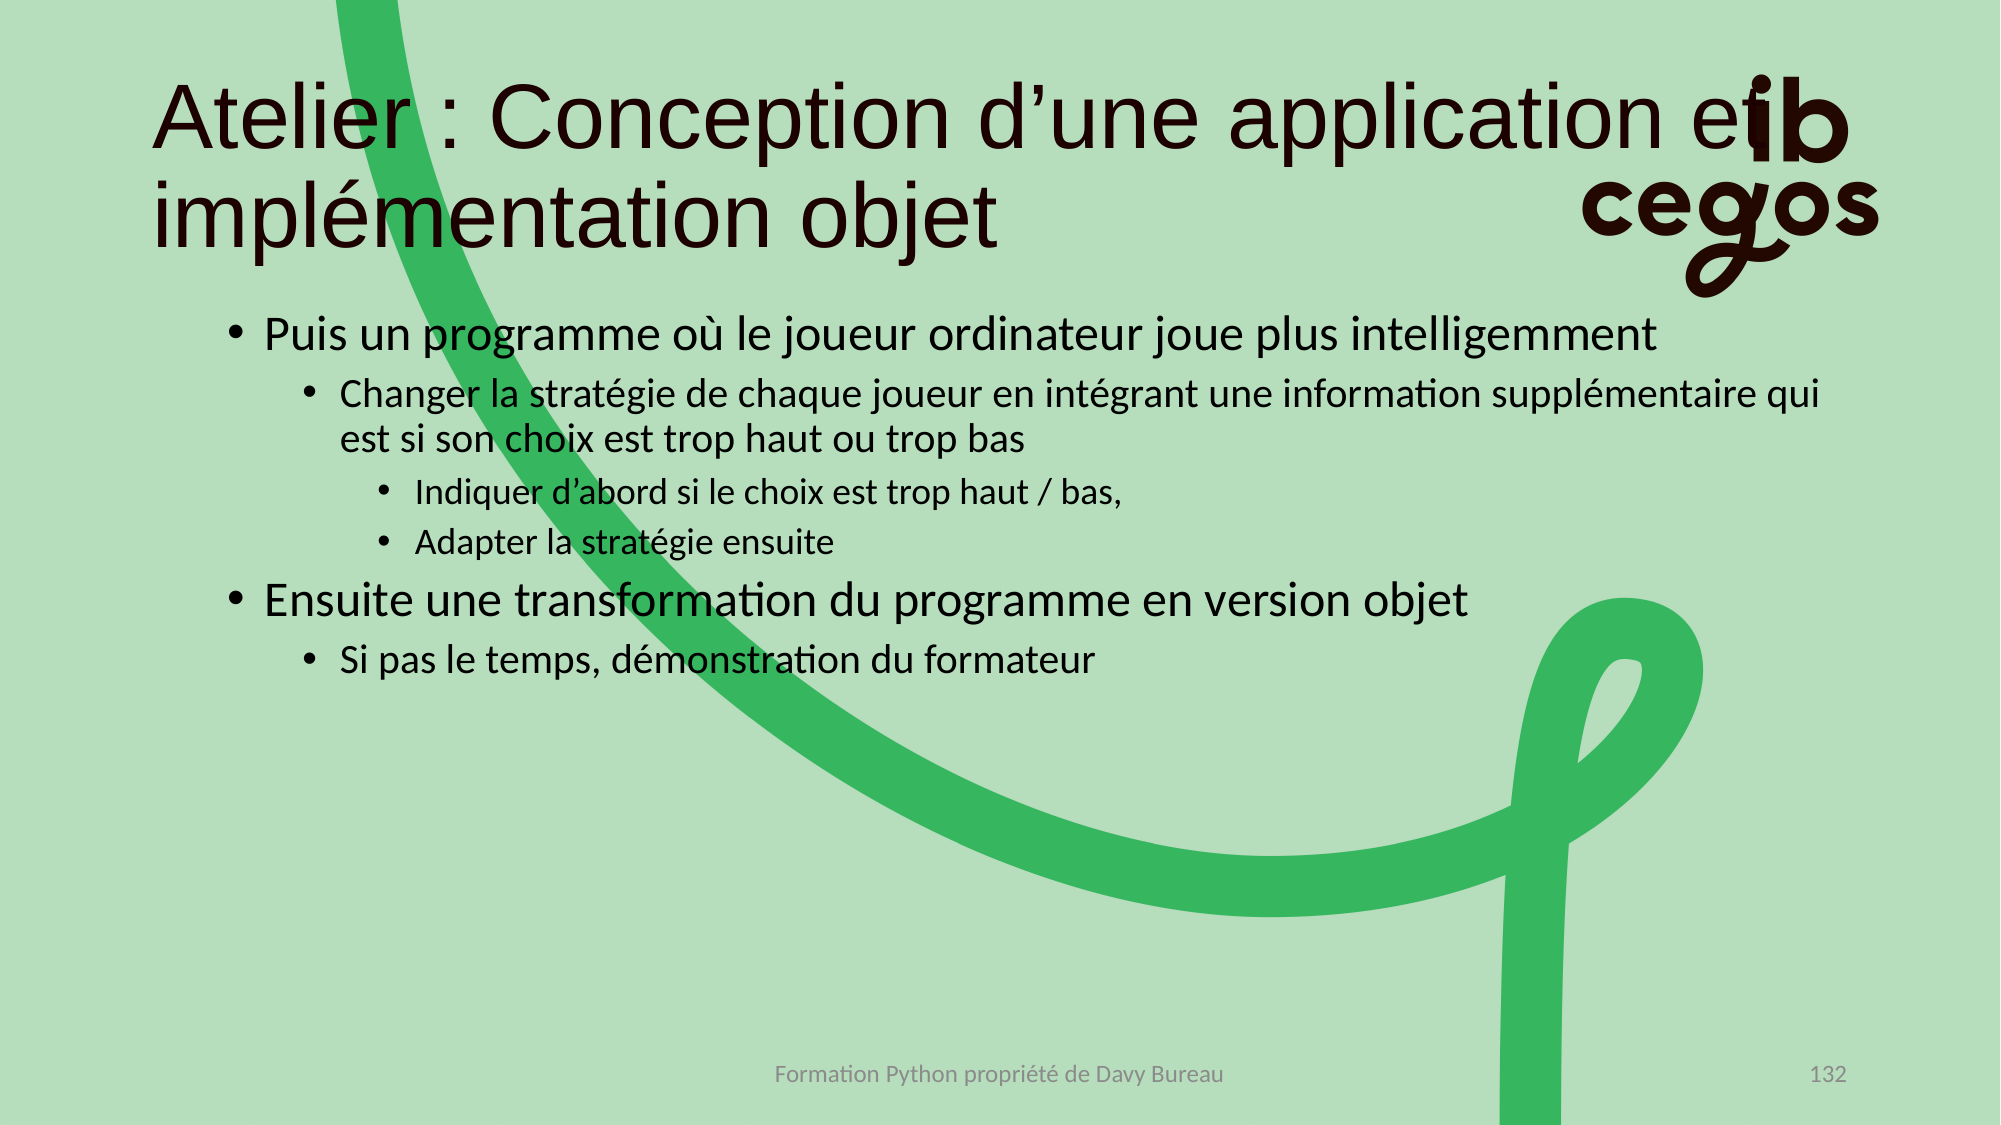

# Atelier : Conception d’une application et implémentation objet
Puis un programme où le joueur ordinateur joue plus intelligemment
Changer la stratégie de chaque joueur en intégrant une information supplémentaire qui est si son choix est trop haut ou trop bas
Indiquer d’abord si le choix est trop haut / bas,
Adapter la stratégie ensuite
Ensuite une transformation du programme en version objet
Si pas le temps, démonstration du formateur

Formation Python propriété de Davy Bureau
132